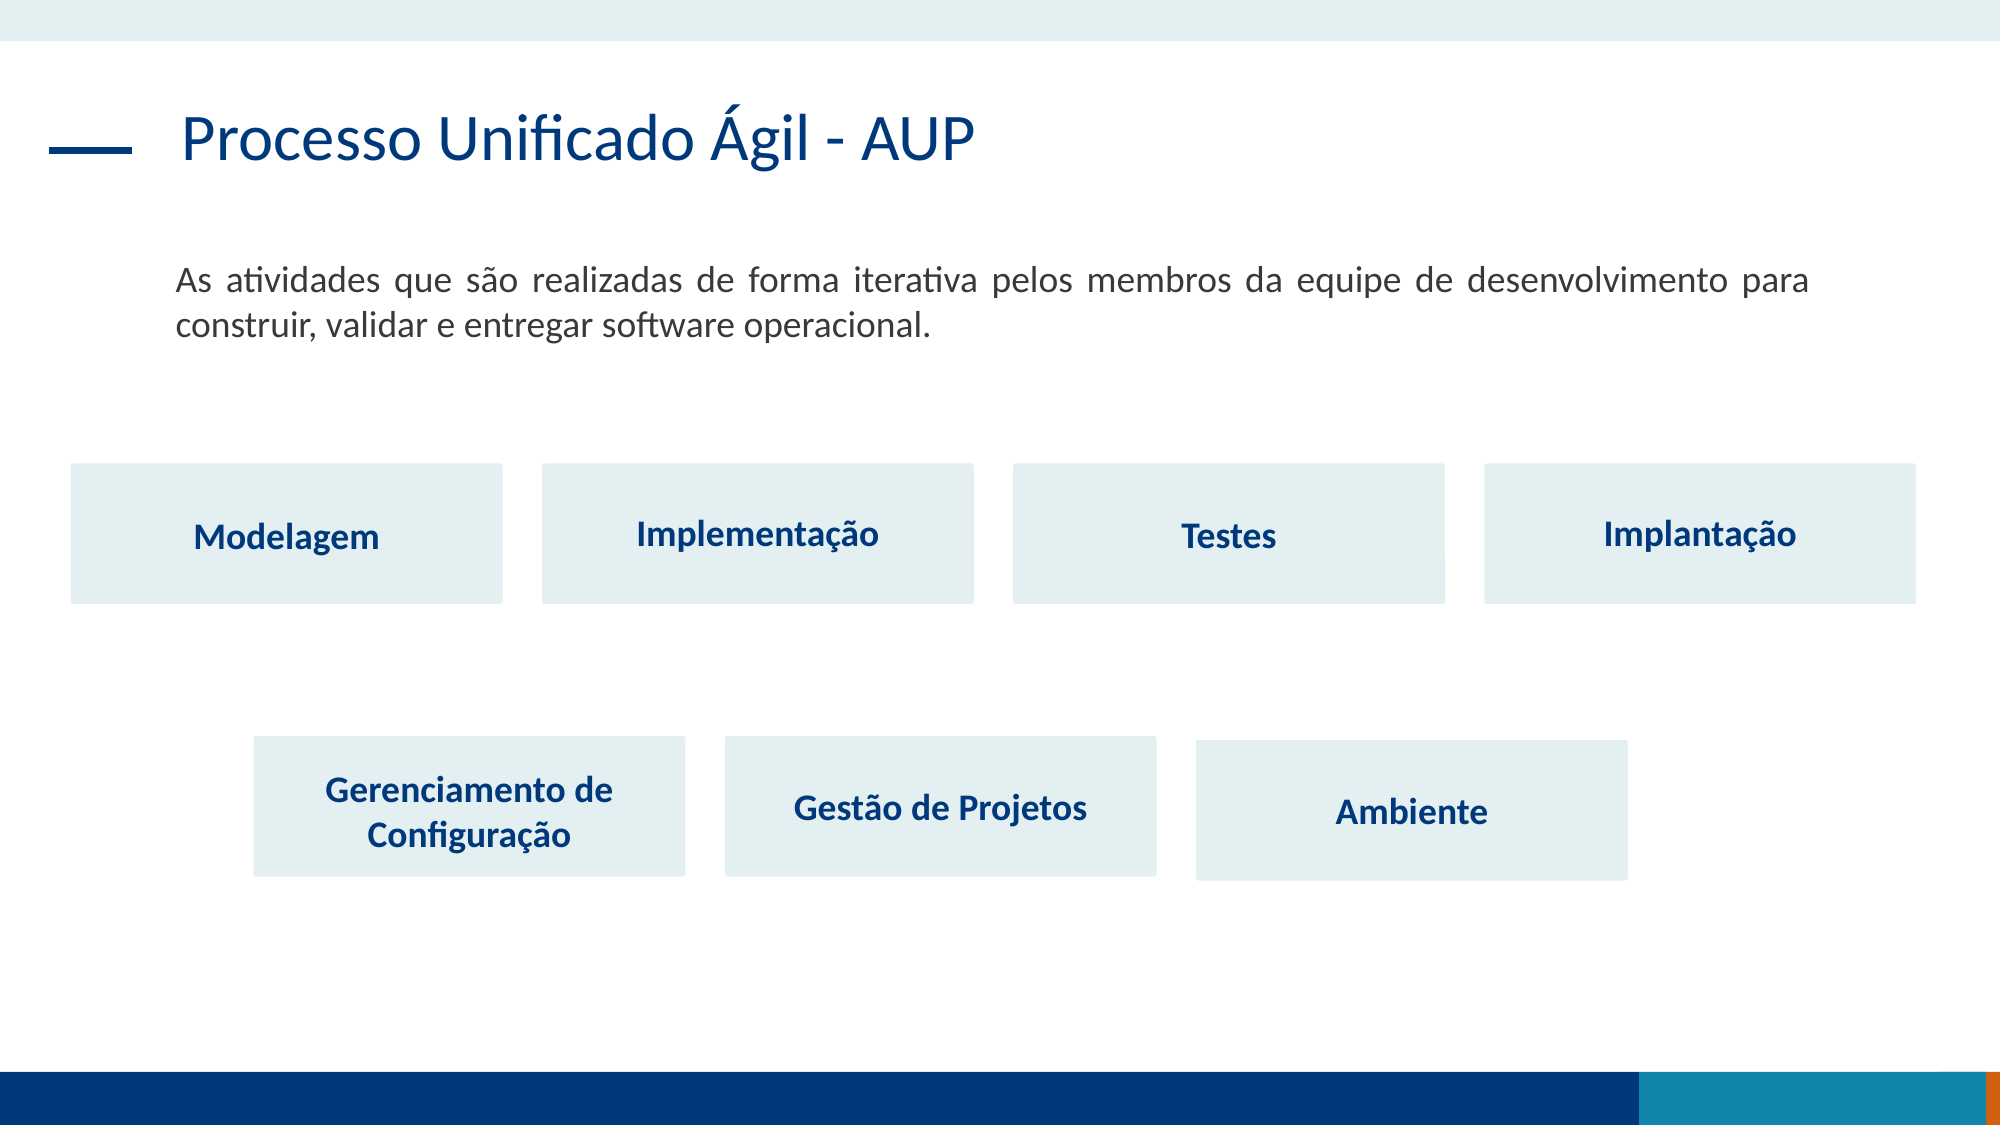

Processo Unificado Ágil - AUP
As atividades que são realizadas de forma iterativa pelos membros da equipe de desenvolvimento para construir, validar e entregar software operacional.

Implantação
Implementação
Testes
Modelagem

Gerenciamento de Configuração
Gestão de Projetos
Ambiente